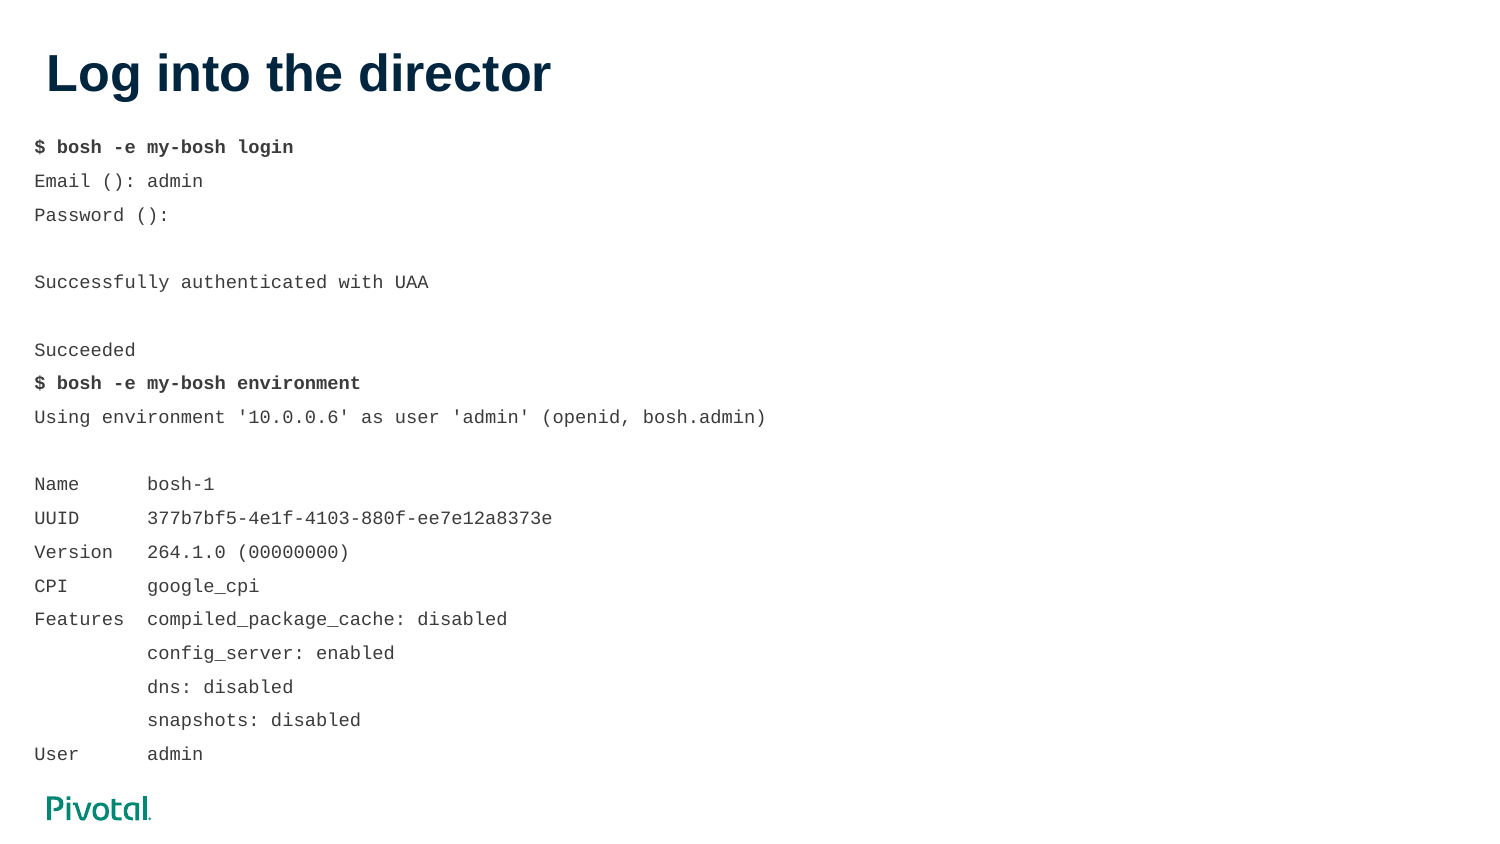

# Log into the director
$ bosh -e my-bosh login
Email (): admin
Password ():
Successfully authenticated with UAA
Succeeded
$ bosh -e my-bosh environment
Using environment '10.0.0.6' as user 'admin' (openid, bosh.admin)
Name      bosh-1
UUID      377b7bf5-4e1f-4103-880f-ee7e12a8373e
Version   264.1.0 (00000000)
CPI       google_cpi
Features  compiled_package_cache: disabled
          config_server: enabled
          dns: disabled
          snapshots: disabled
User      admin